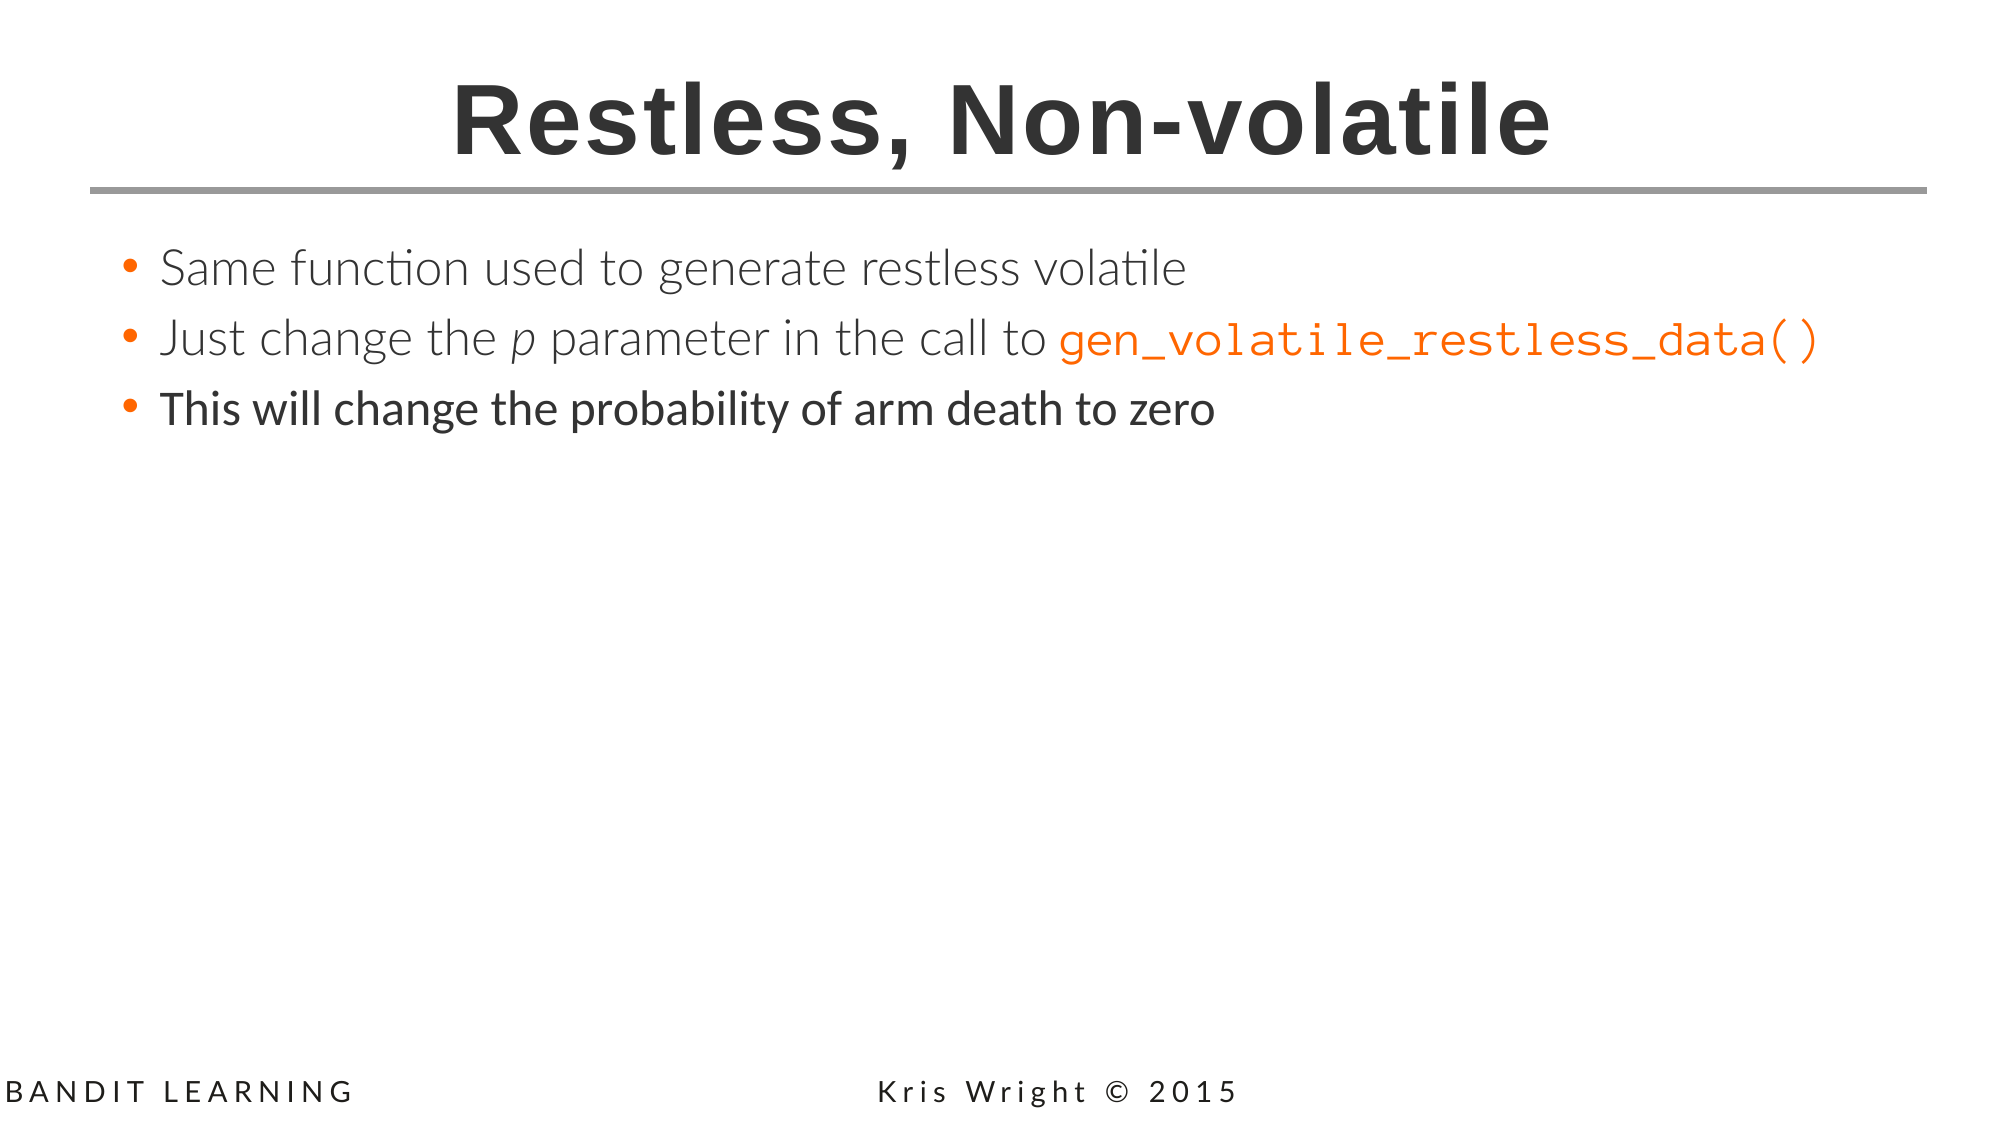

# Restless, Non-volatile
Same function used to generate restless volatile
Just change the p parameter in the call to gen_volatile_restless_data()
This will change the probability of arm death to zero